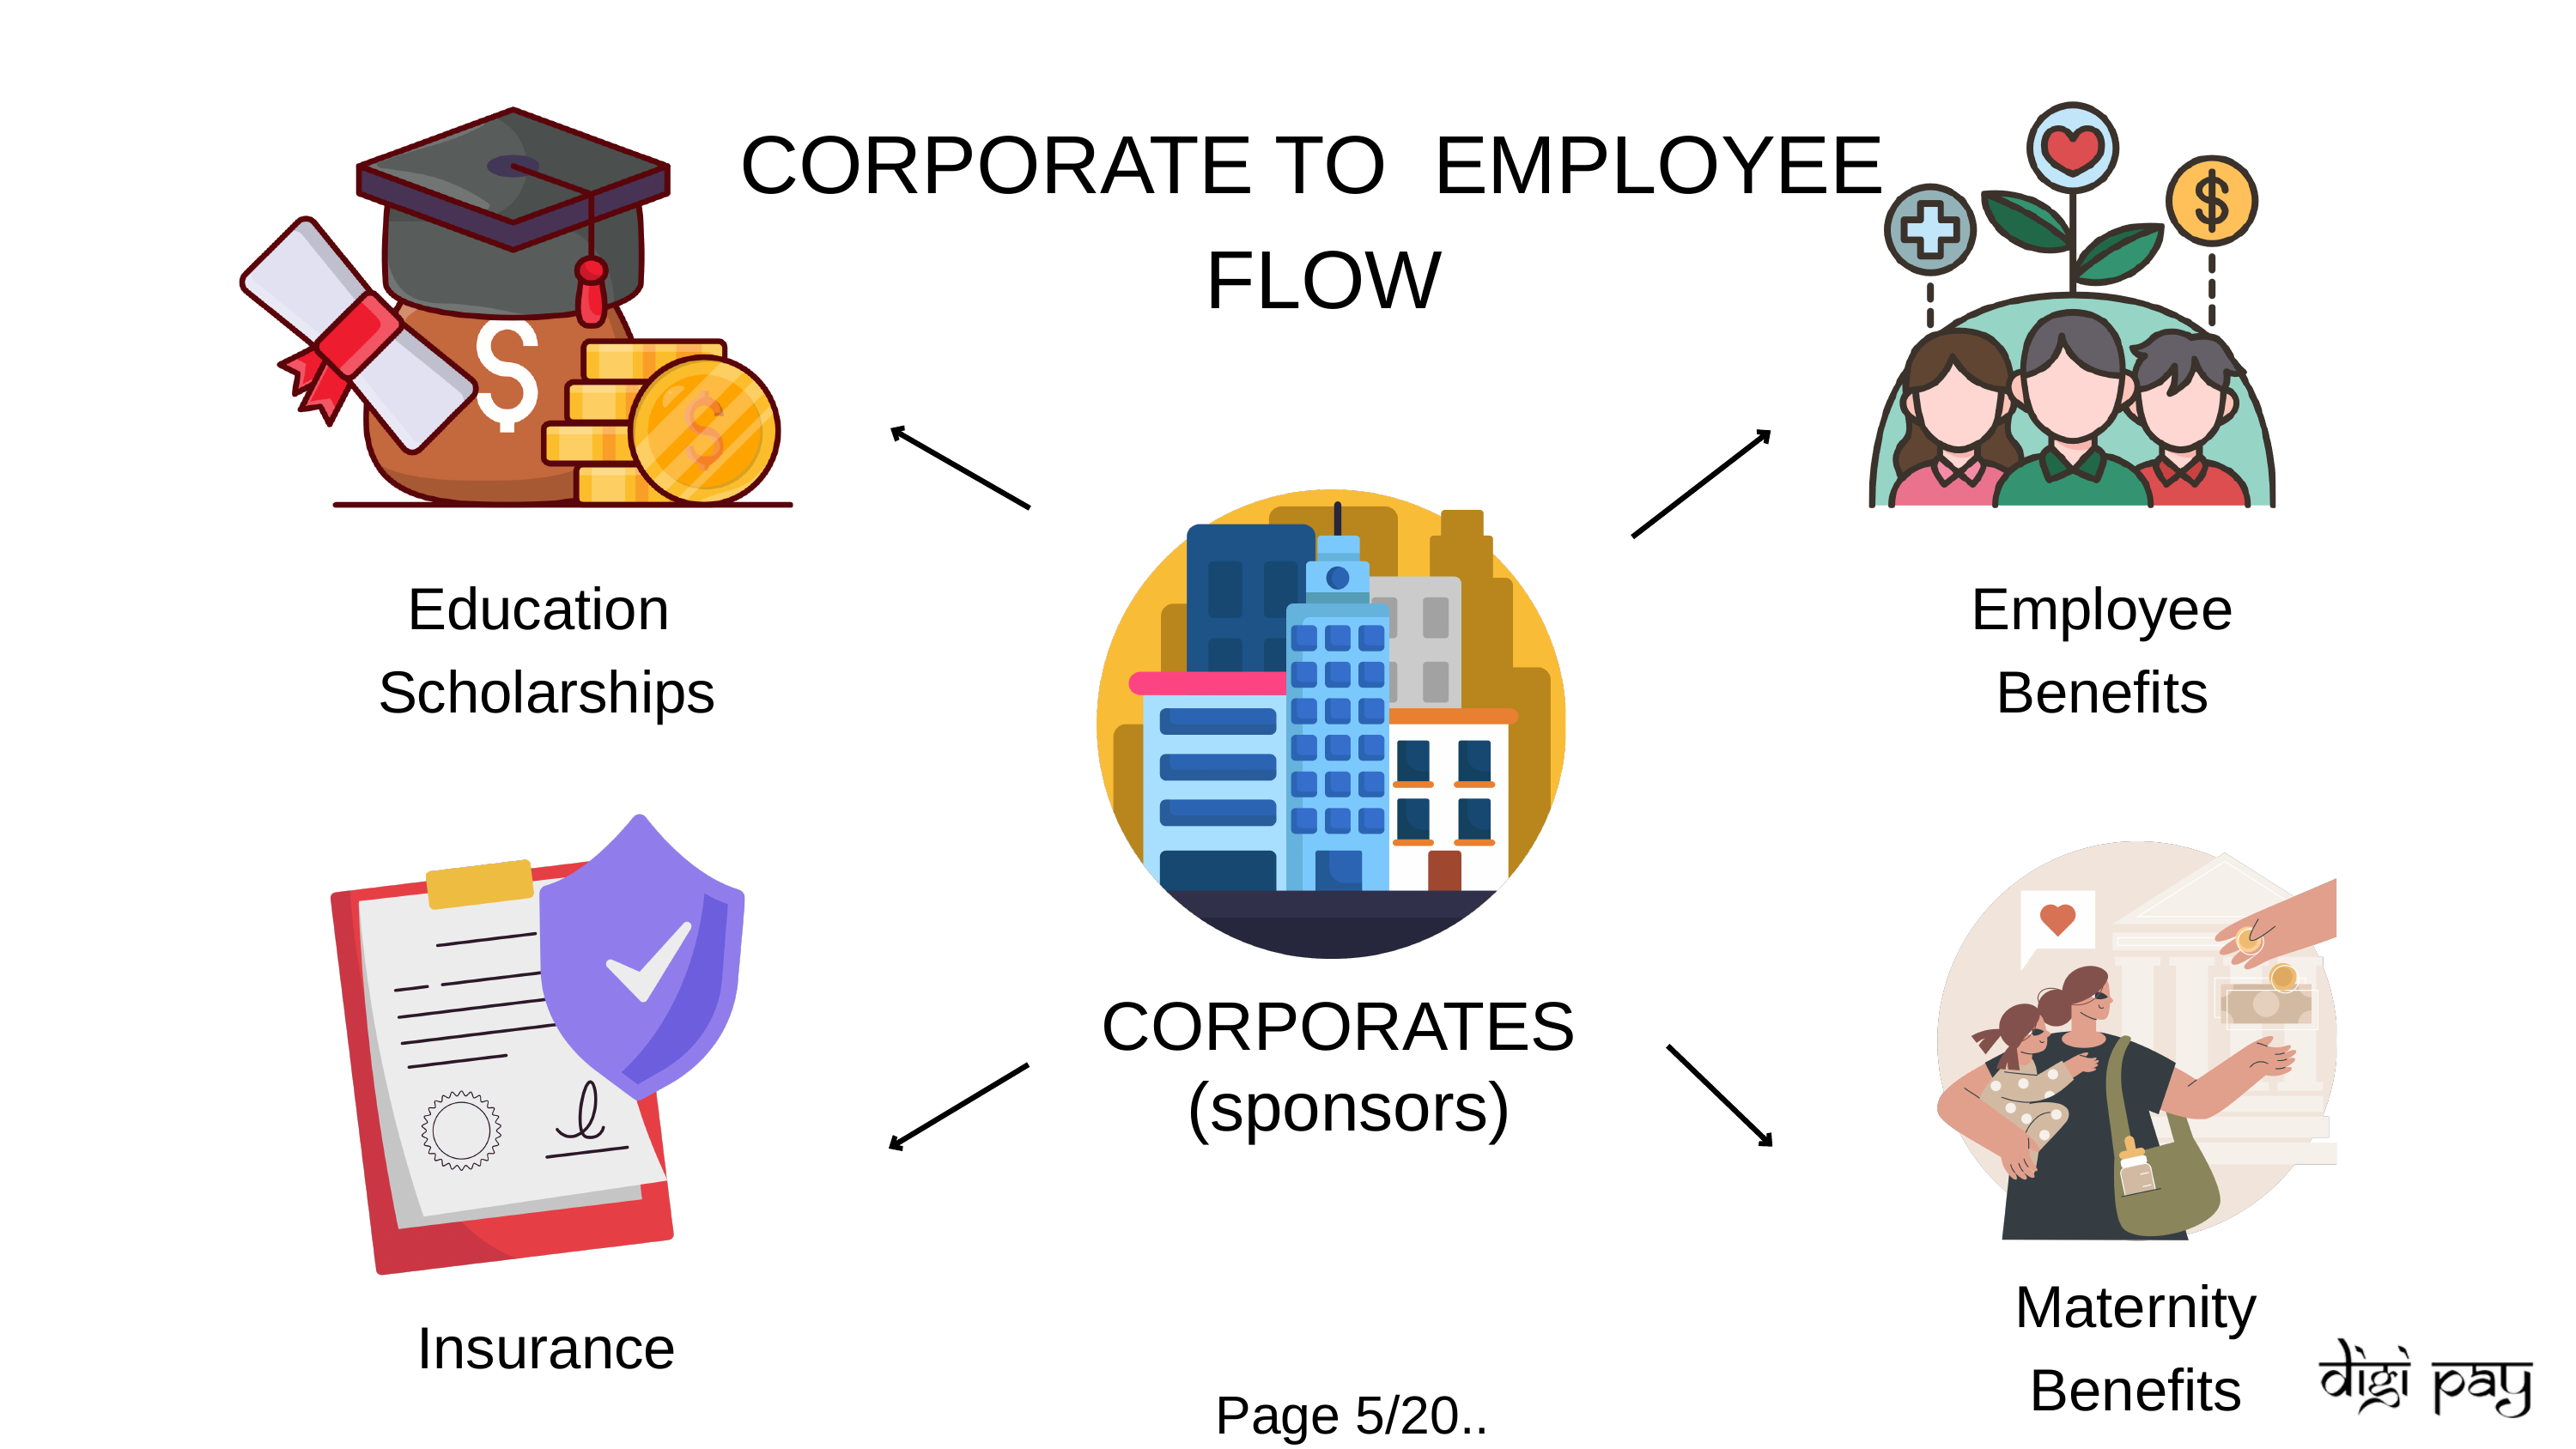

CORPORATE TO  EMPLOYEE  FLOW

Education
Scholarships
Employee
Benefits

CORPORATES

(sponsors)

Maternity
Benefits
Insurance

Page 5/20..